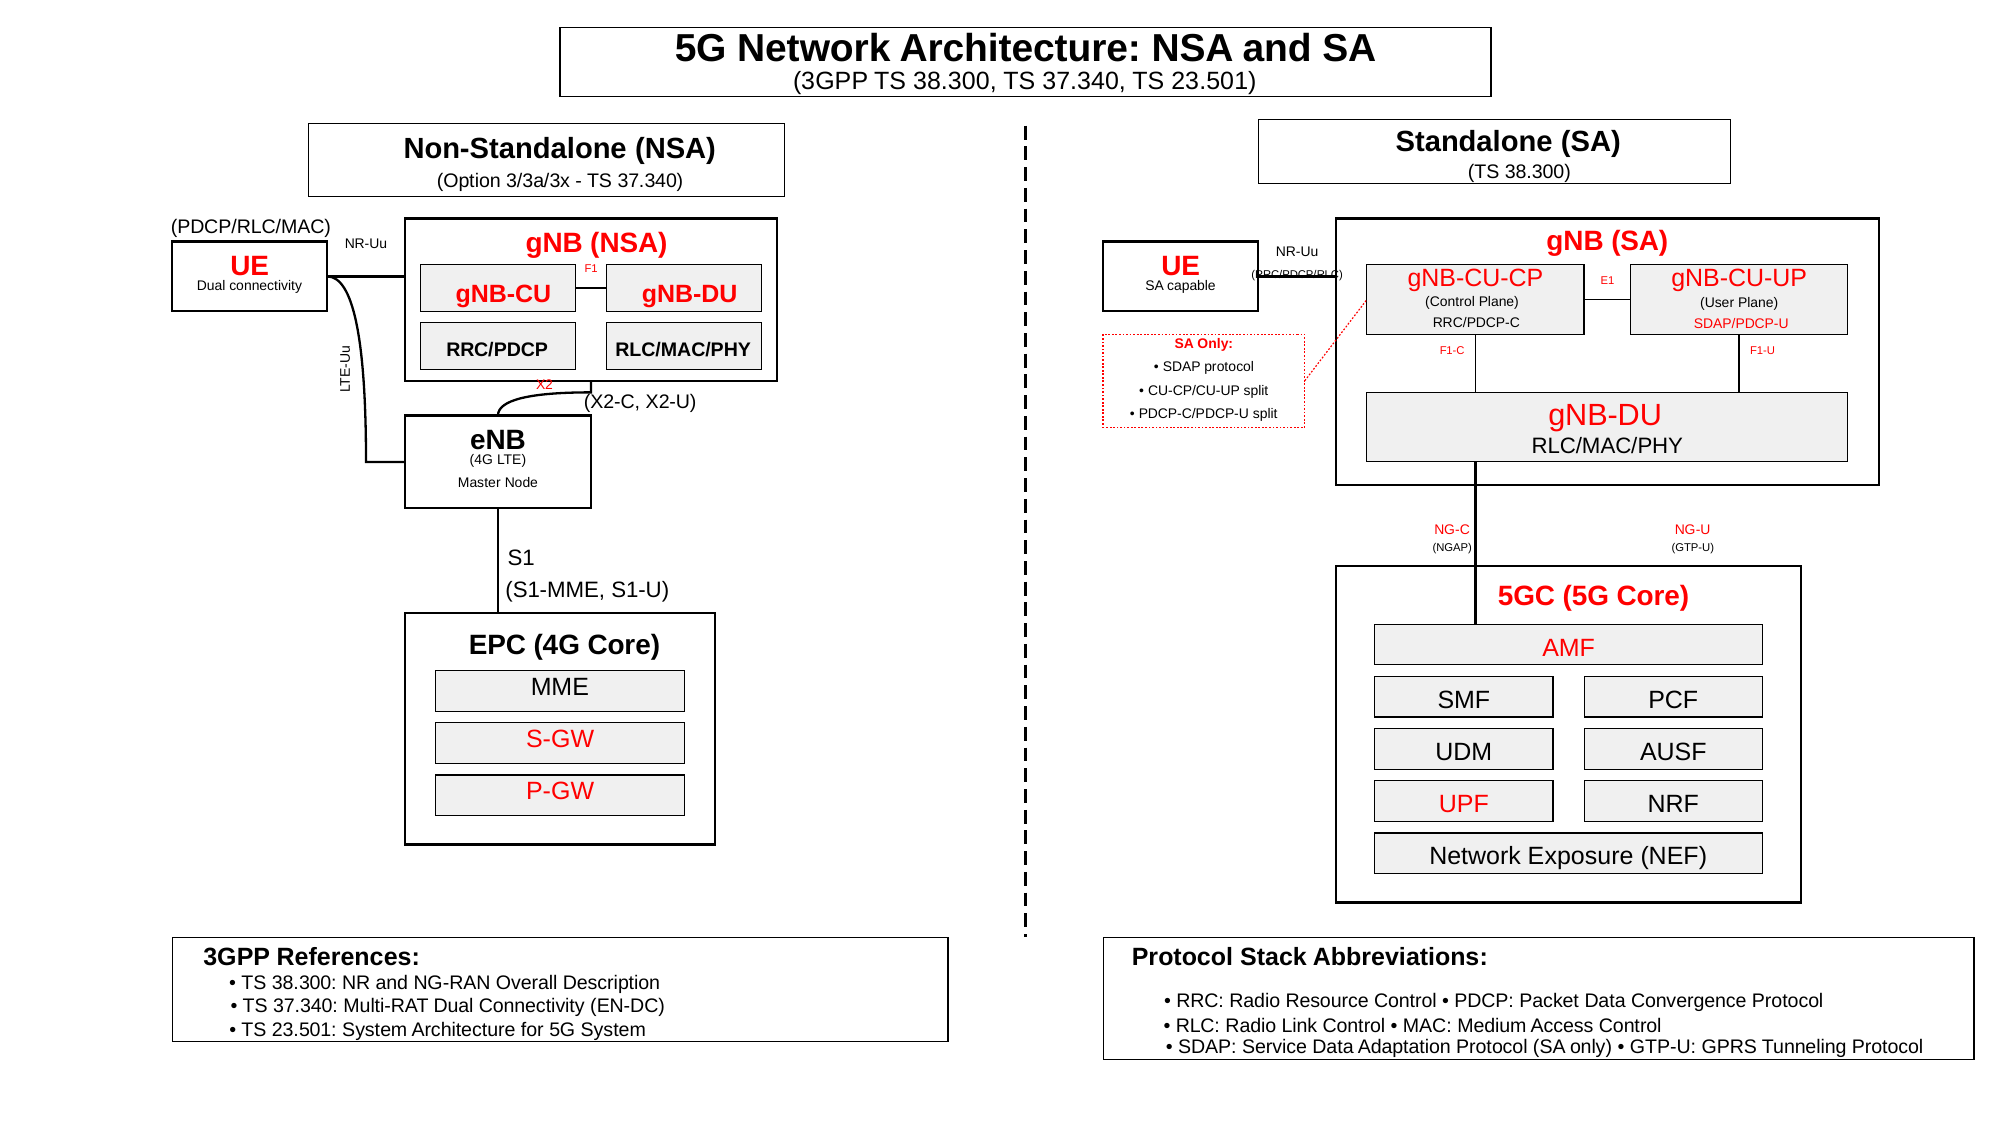

5G Network Architecture: NSA and SA

(3GPP TS 38.300, TS 37.340, TS 23.501)

Standalone (SA)

Non-Standalone (NSA)
(TS 38.300)
(Option 3/3a/3x - TS 37.340)
(PDCP/RLC/MAC)

gNB (SA)
gNB (NSA)
NR-Uu

NR-Uu
UE
UE
gNB-CU-CP
gNB-CU-UP
F1

(RRC/PDCP/RLC)
E1

Dual connectivity
SA capable
gNB-CU
gNB-DU

(Control Plane)
(User Plane)

RRC/PDCP-C
SDAP/PDCP-U

SA Only:
RRC/PDCP
RLC/MAC/PHY
F1-C
F1-U
• SDAP protocol
LTE-Uu
X2

• CU-CP/CU-UP split
(X2-C, X2-U)

gNB-DU
• PDCP-C/PDCP-U split

eNB
RLC/MAC/PHY
(4G LTE)

Master Node

NG-C
NG-U
(NGAP)
(GTP-U)
S1

(S1-MME, S1-U)
5GC (5G Core)

EPC (4G Core)
AMF
MME

SMF
PCF
S-GW

UDM
AUSF
P-GW

UPF
NRF

Network Exposure (NEF)

3GPP References:
Protocol Stack Abbreviations:
• TS 38.300: NR and NG-RAN Overall Description
• RRC: Radio Resource Control • PDCP: Packet Data Convergence Protocol
• TS 37.340: Multi-RAT Dual Connectivity (EN-DC)
• RLC: Radio Link Control • MAC: Medium Access Control
• TS 23.501: System Architecture for 5G System
• SDAP: Service Data Adaptation Protocol (SA only) • GTP-U: GPRS Tunneling Protocol